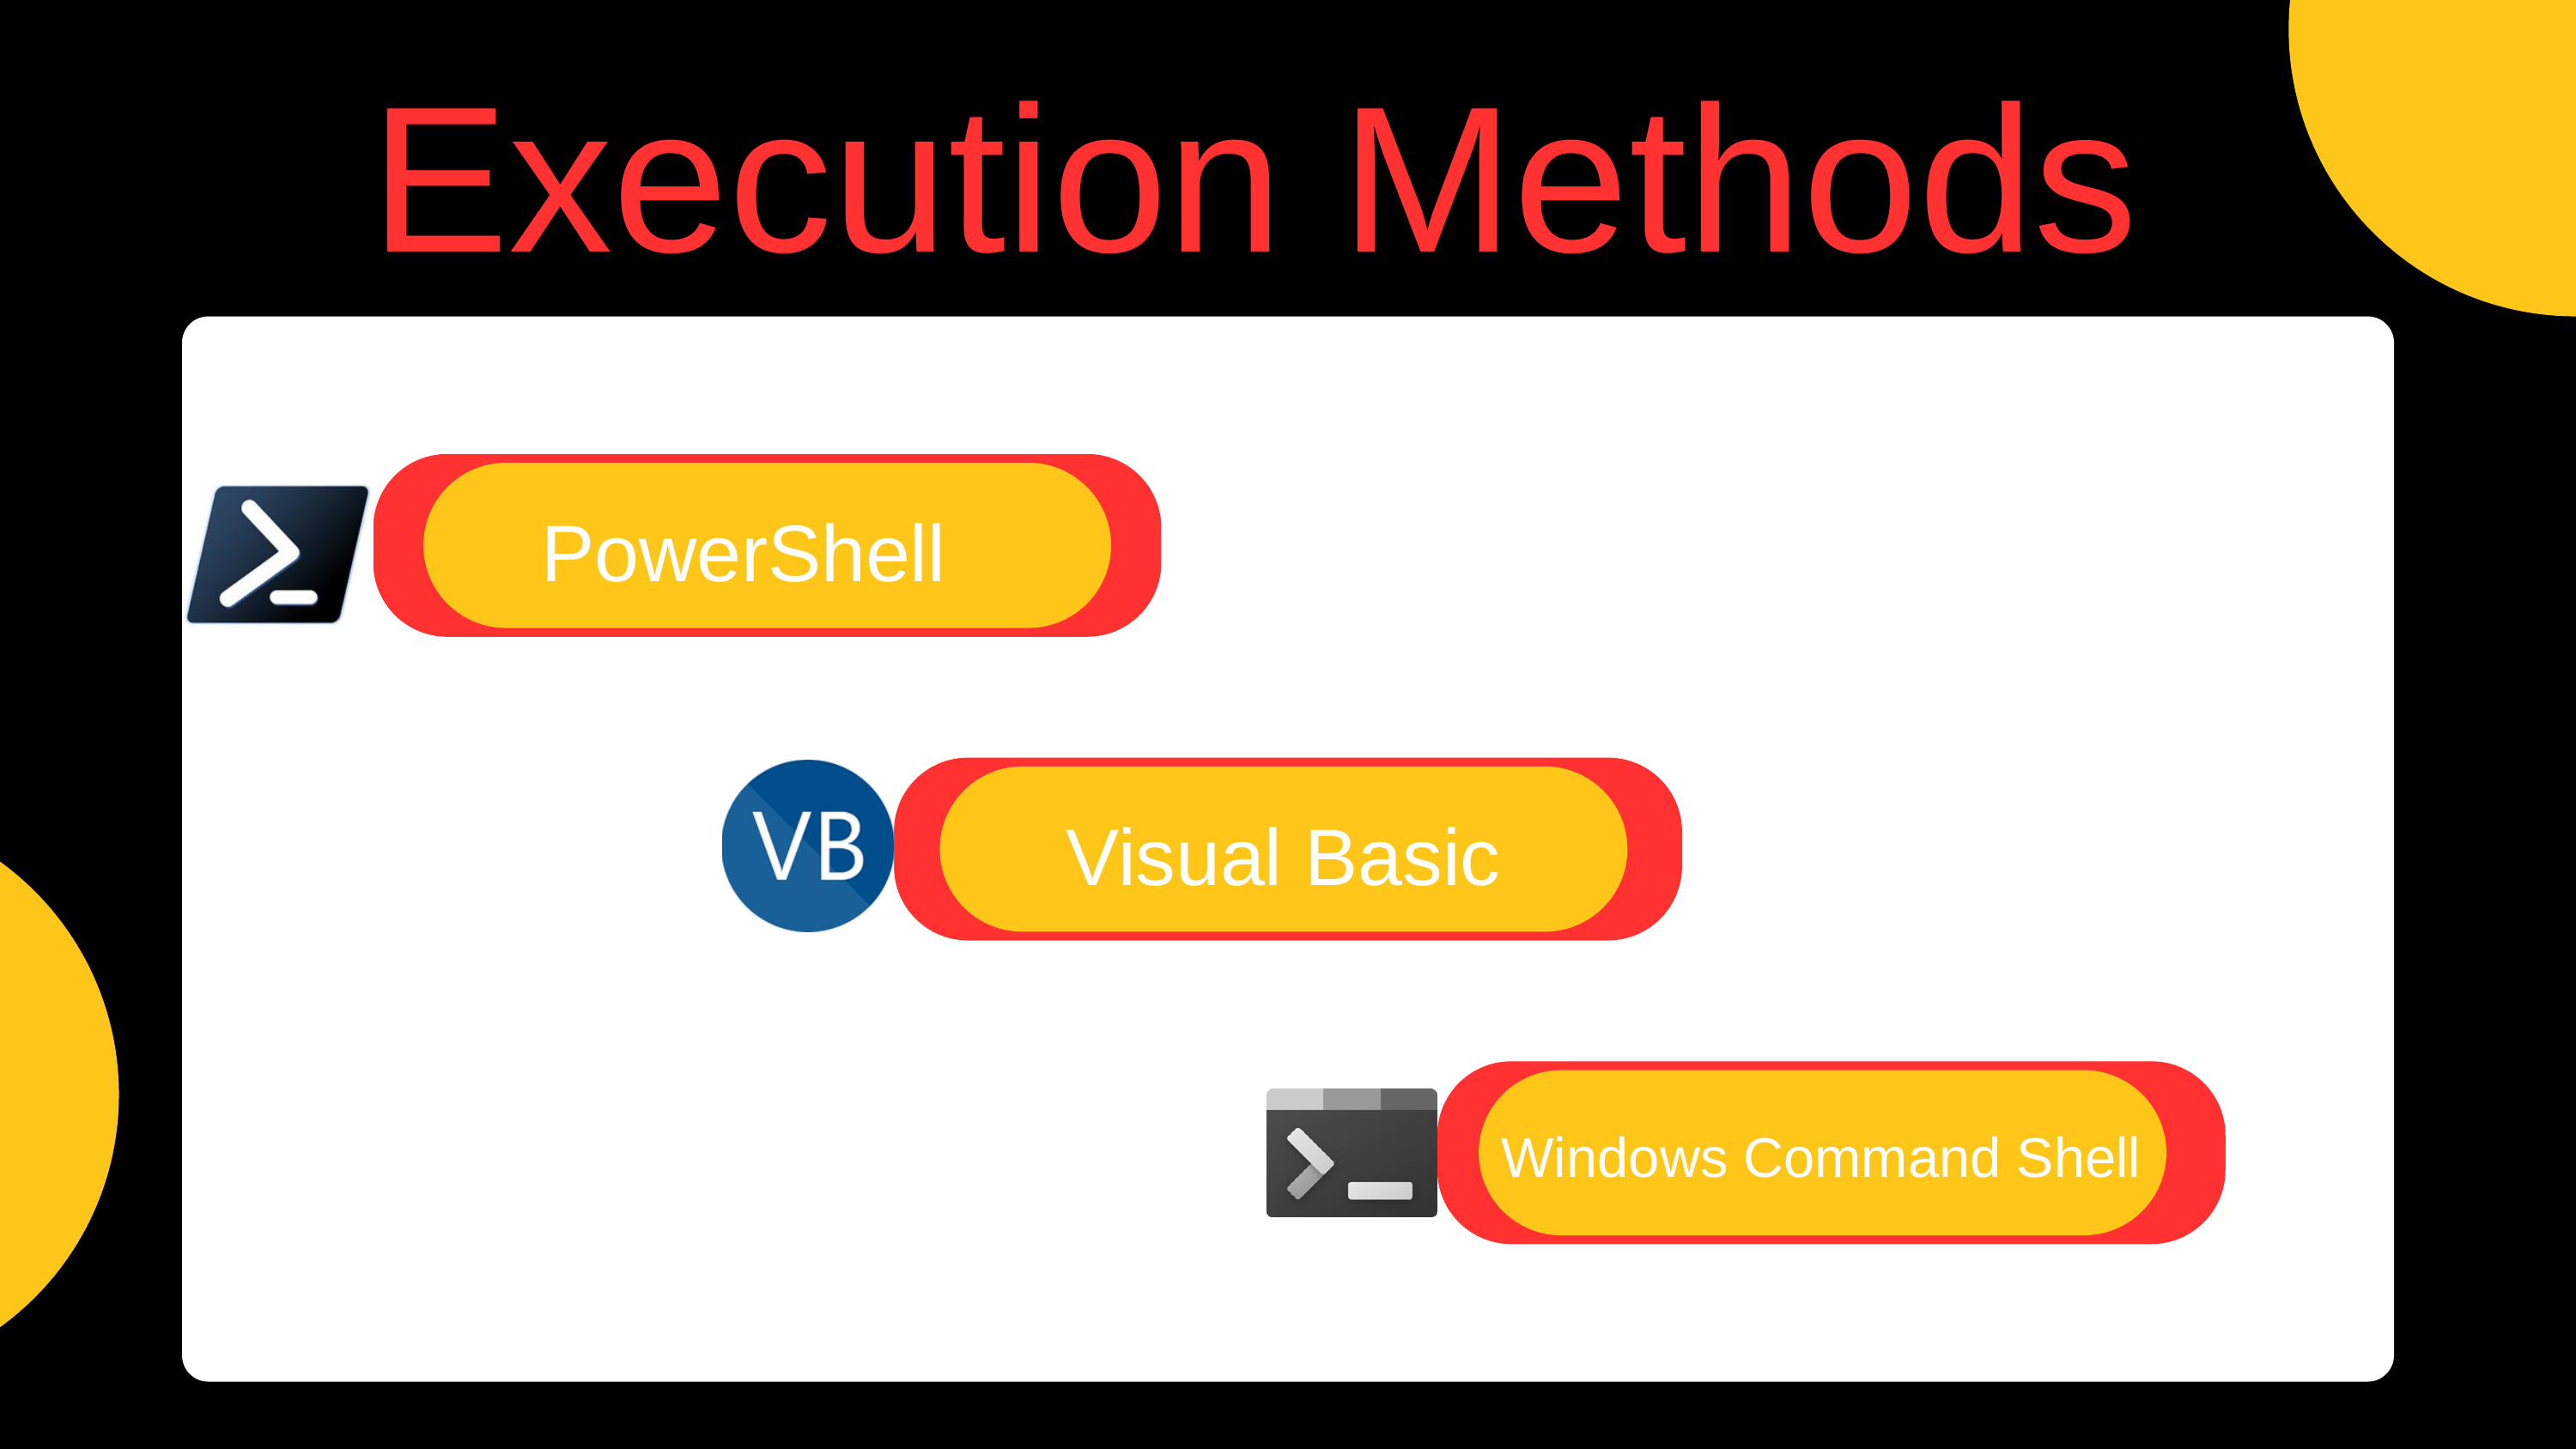

Execution Methods

PowerShell

Visual Basic

Windows Command Shell